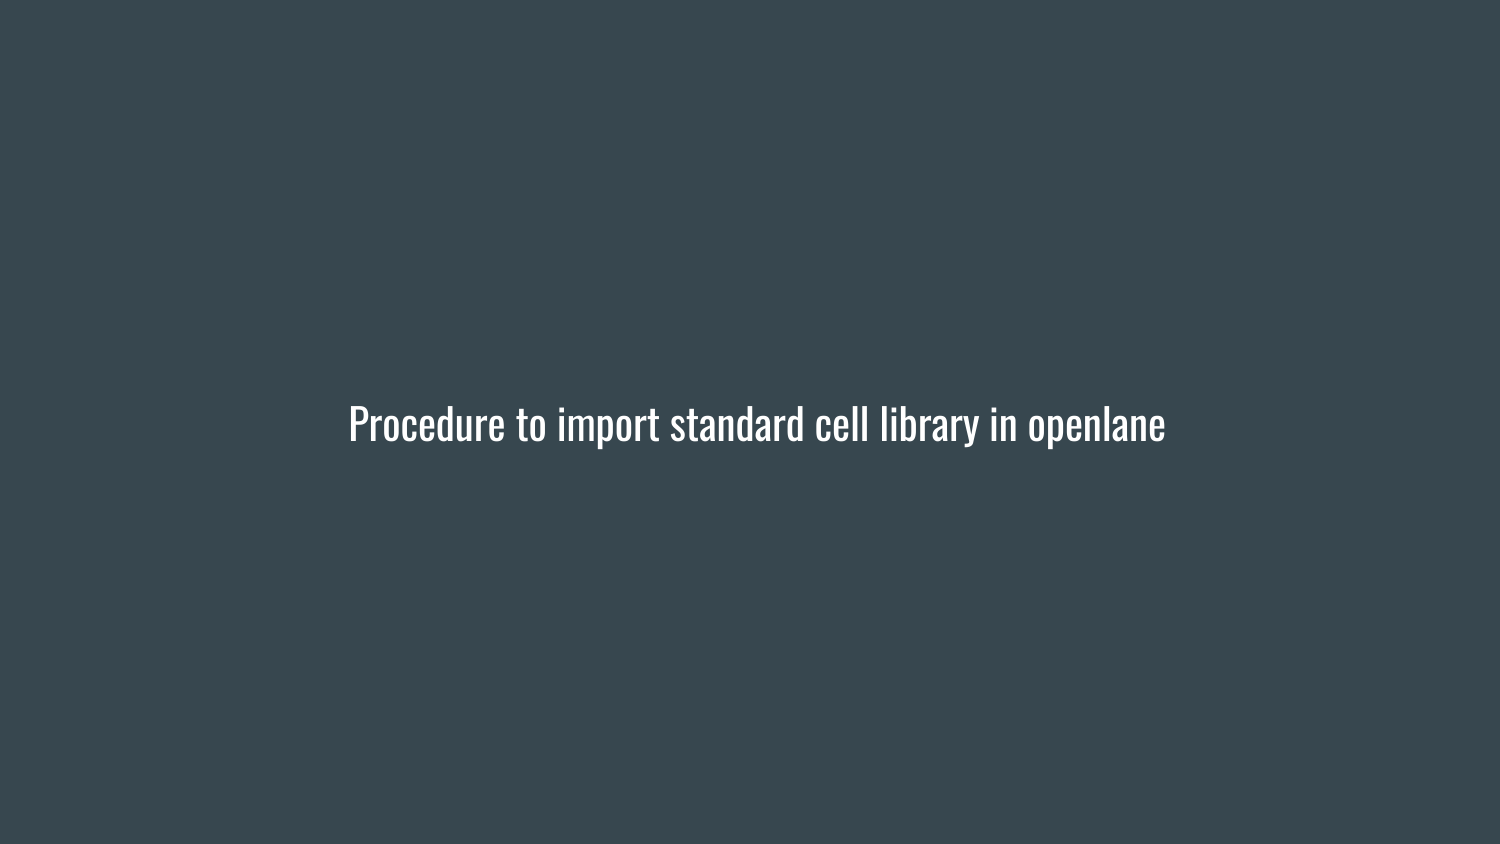

# Procedure to import standard cell library in openlane